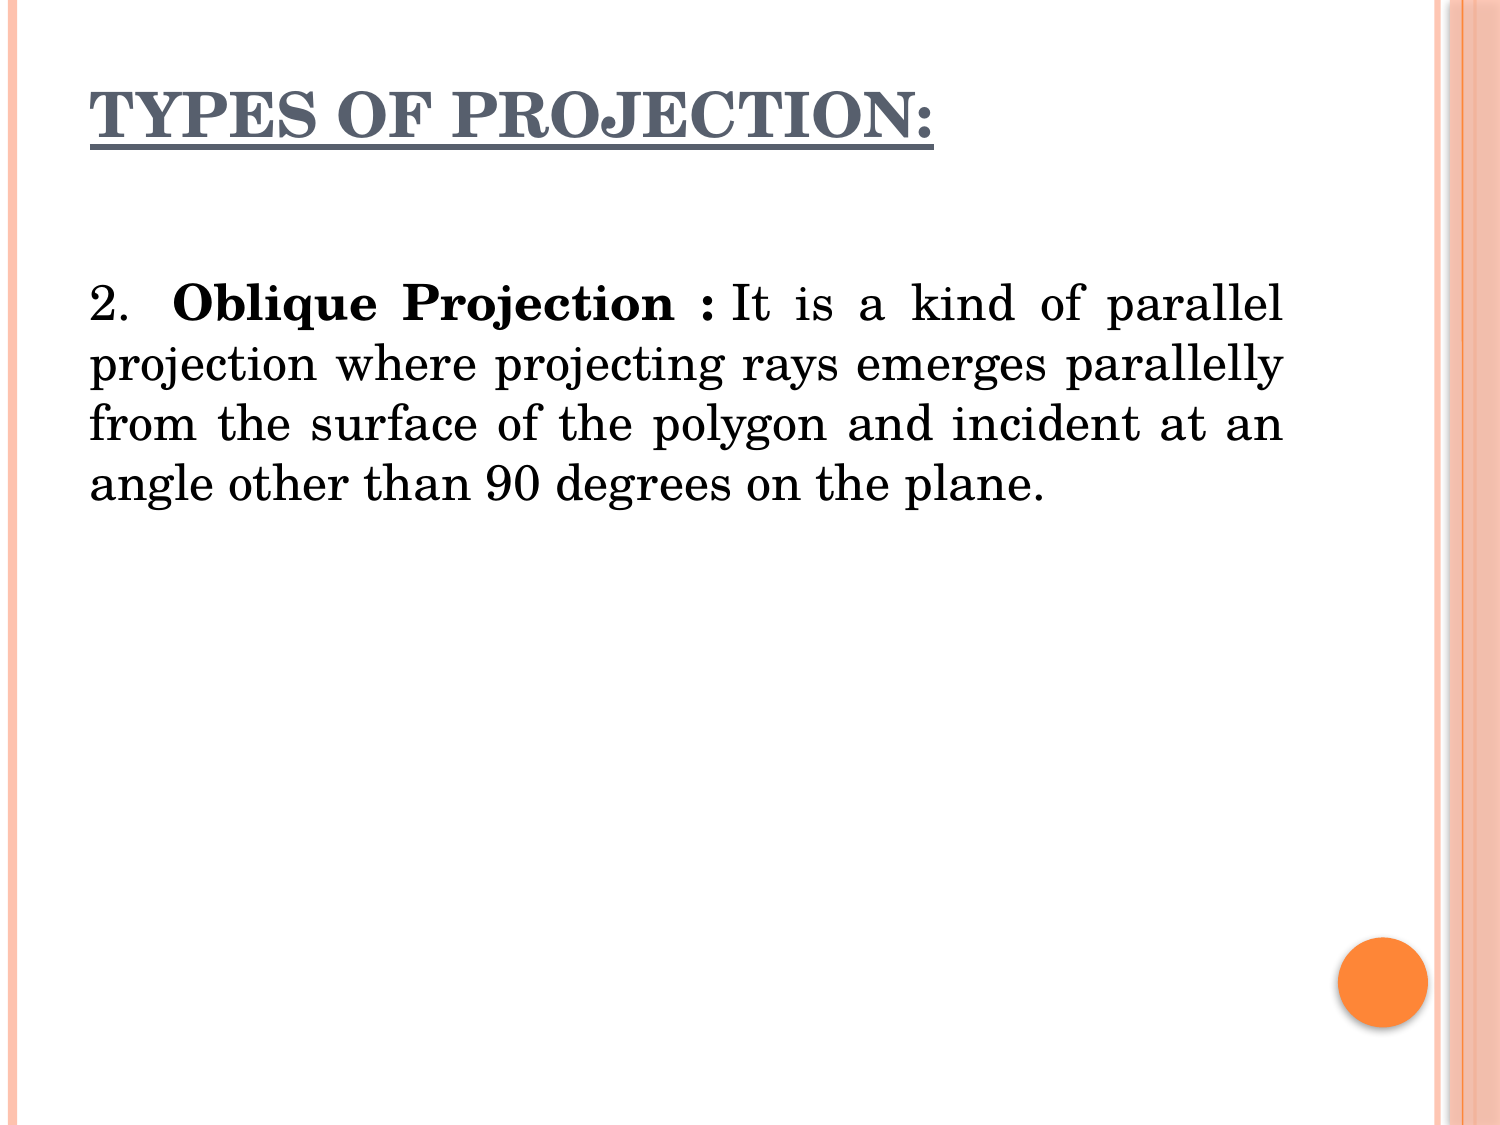

# Types of Projection:
2.  Oblique Projection : It is a kind of parallel projection where projecting rays emerges parallelly from the surface of the polygon and incident at an angle other than 90 degrees on the plane.